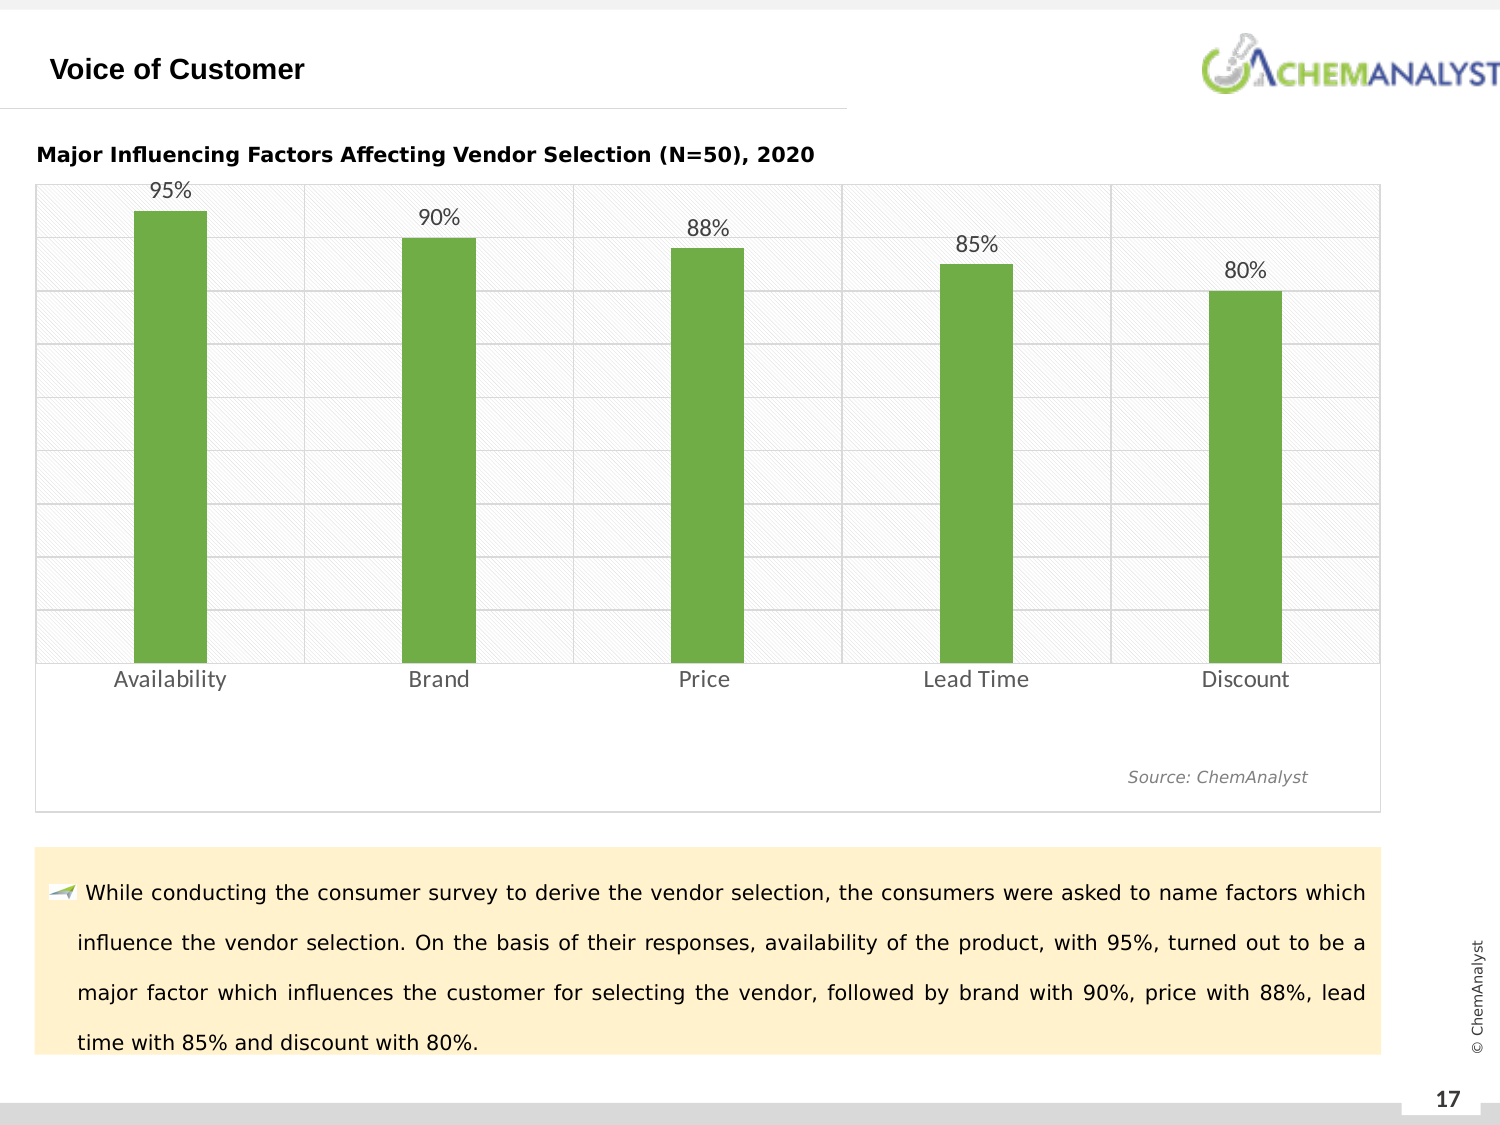

Voice of Customer
Major Influencing Factors Affecting Vendor Selection (N=50), 2020

### Chart

| Category | Column1 |
|---|---|
| Availability | 0.95 |
| Brand | 0.9 |
| Price  | 0.88 |
| Lead Time | 0.85 |
| Discount | 0.8 |
Source: ChemAnalyst
 While conducting the consumer survey to derive the vendor selection, the consumers were asked to name factors which influence the vendor selection. On the basis of their responses, availability of the product, with 95%, turned out to be a major factor which influences the customer for selecting the vendor, followed by brand with 90%, price with 88%, lead time with 85% and discount with 80%.